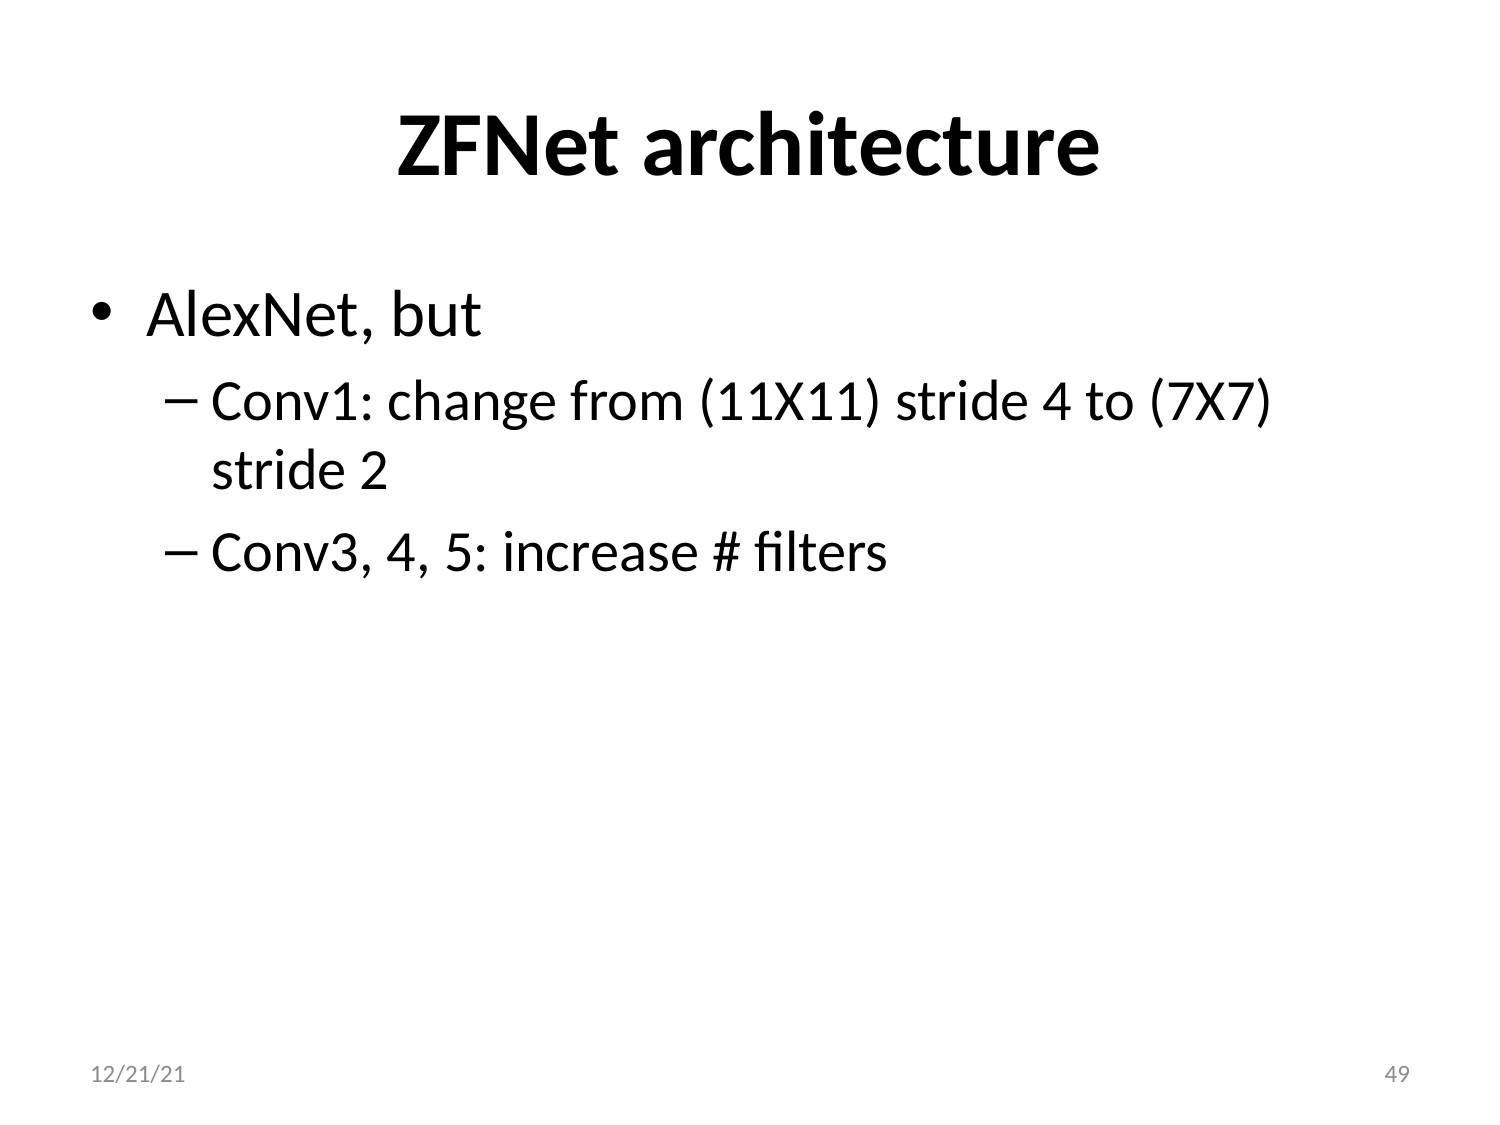

# ZFNet architecture
AlexNet, but
Conv1: change from (11X11) stride 4 to (7X7) stride 2
Conv3, 4, 5: increase # filters
12/21/21
49